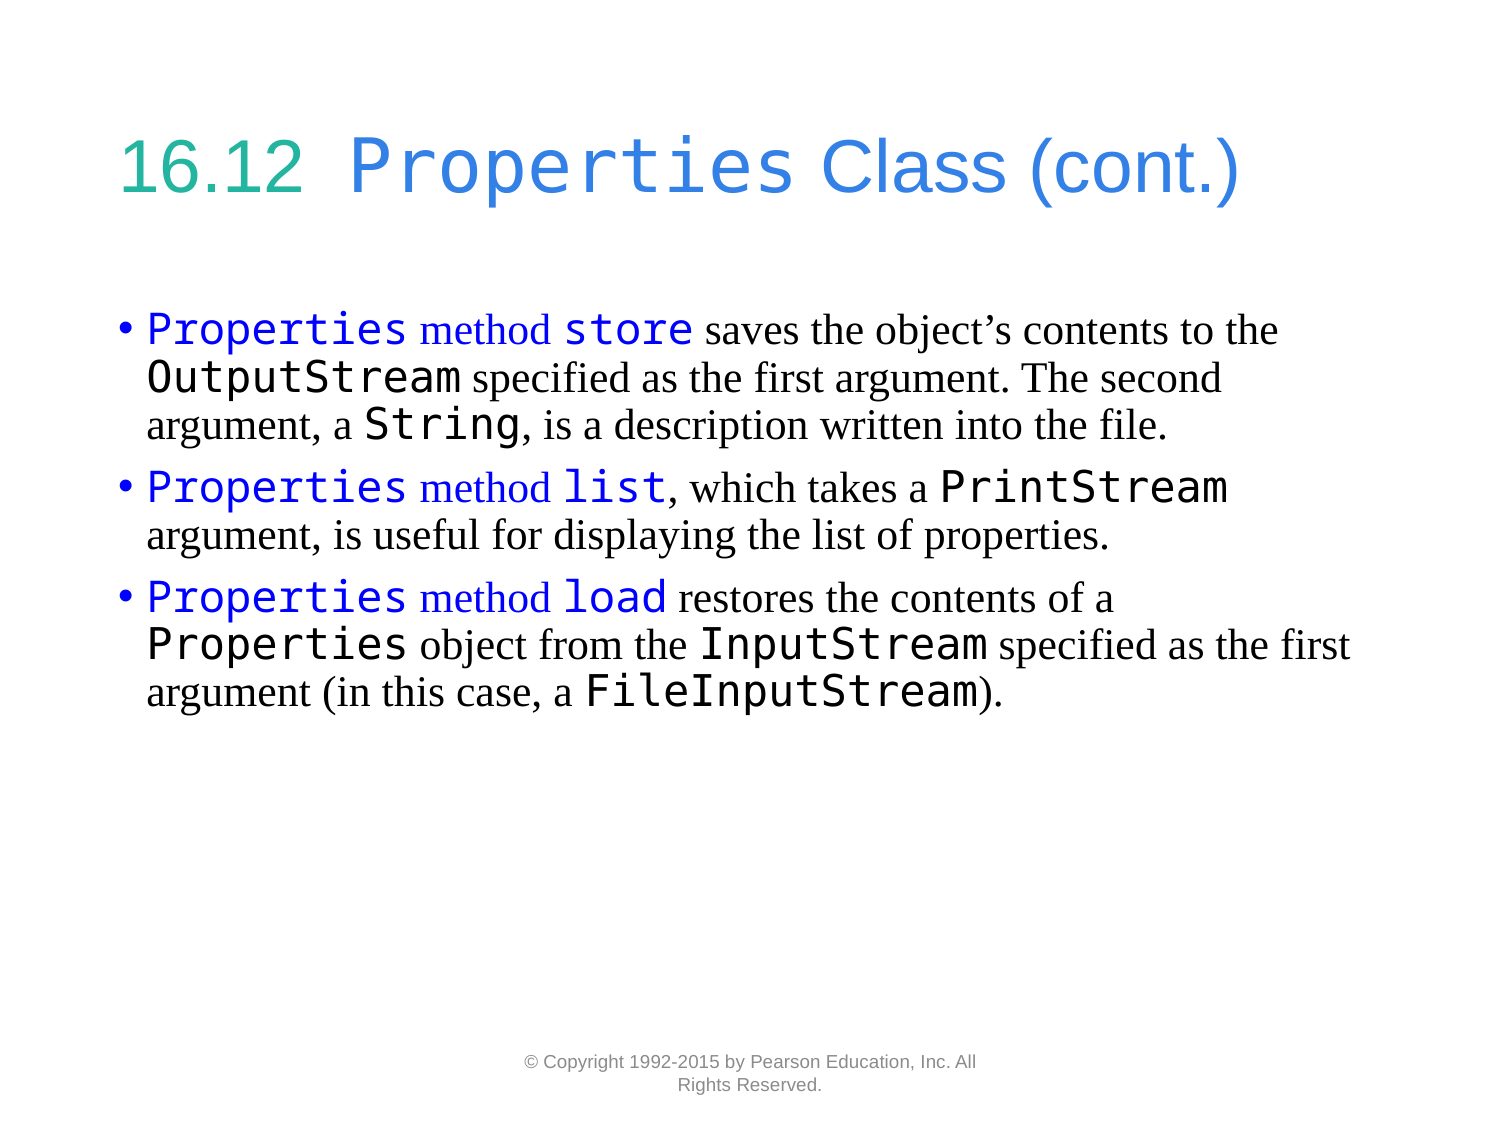

# 16.12  Properties Class (cont.)
Properties method store saves the object’s contents to the OutputStream specified as the first argument. The second argument, a String, is a description written into the file.
Properties method list, which takes a PrintStream argument, is useful for displaying the list of properties.
Properties method load restores the contents of a Properties object from the InputStream specified as the first argument (in this case, a FileInputStream).

© Copyright 1992-2015 by Pearson Education, Inc. All Rights Reserved.